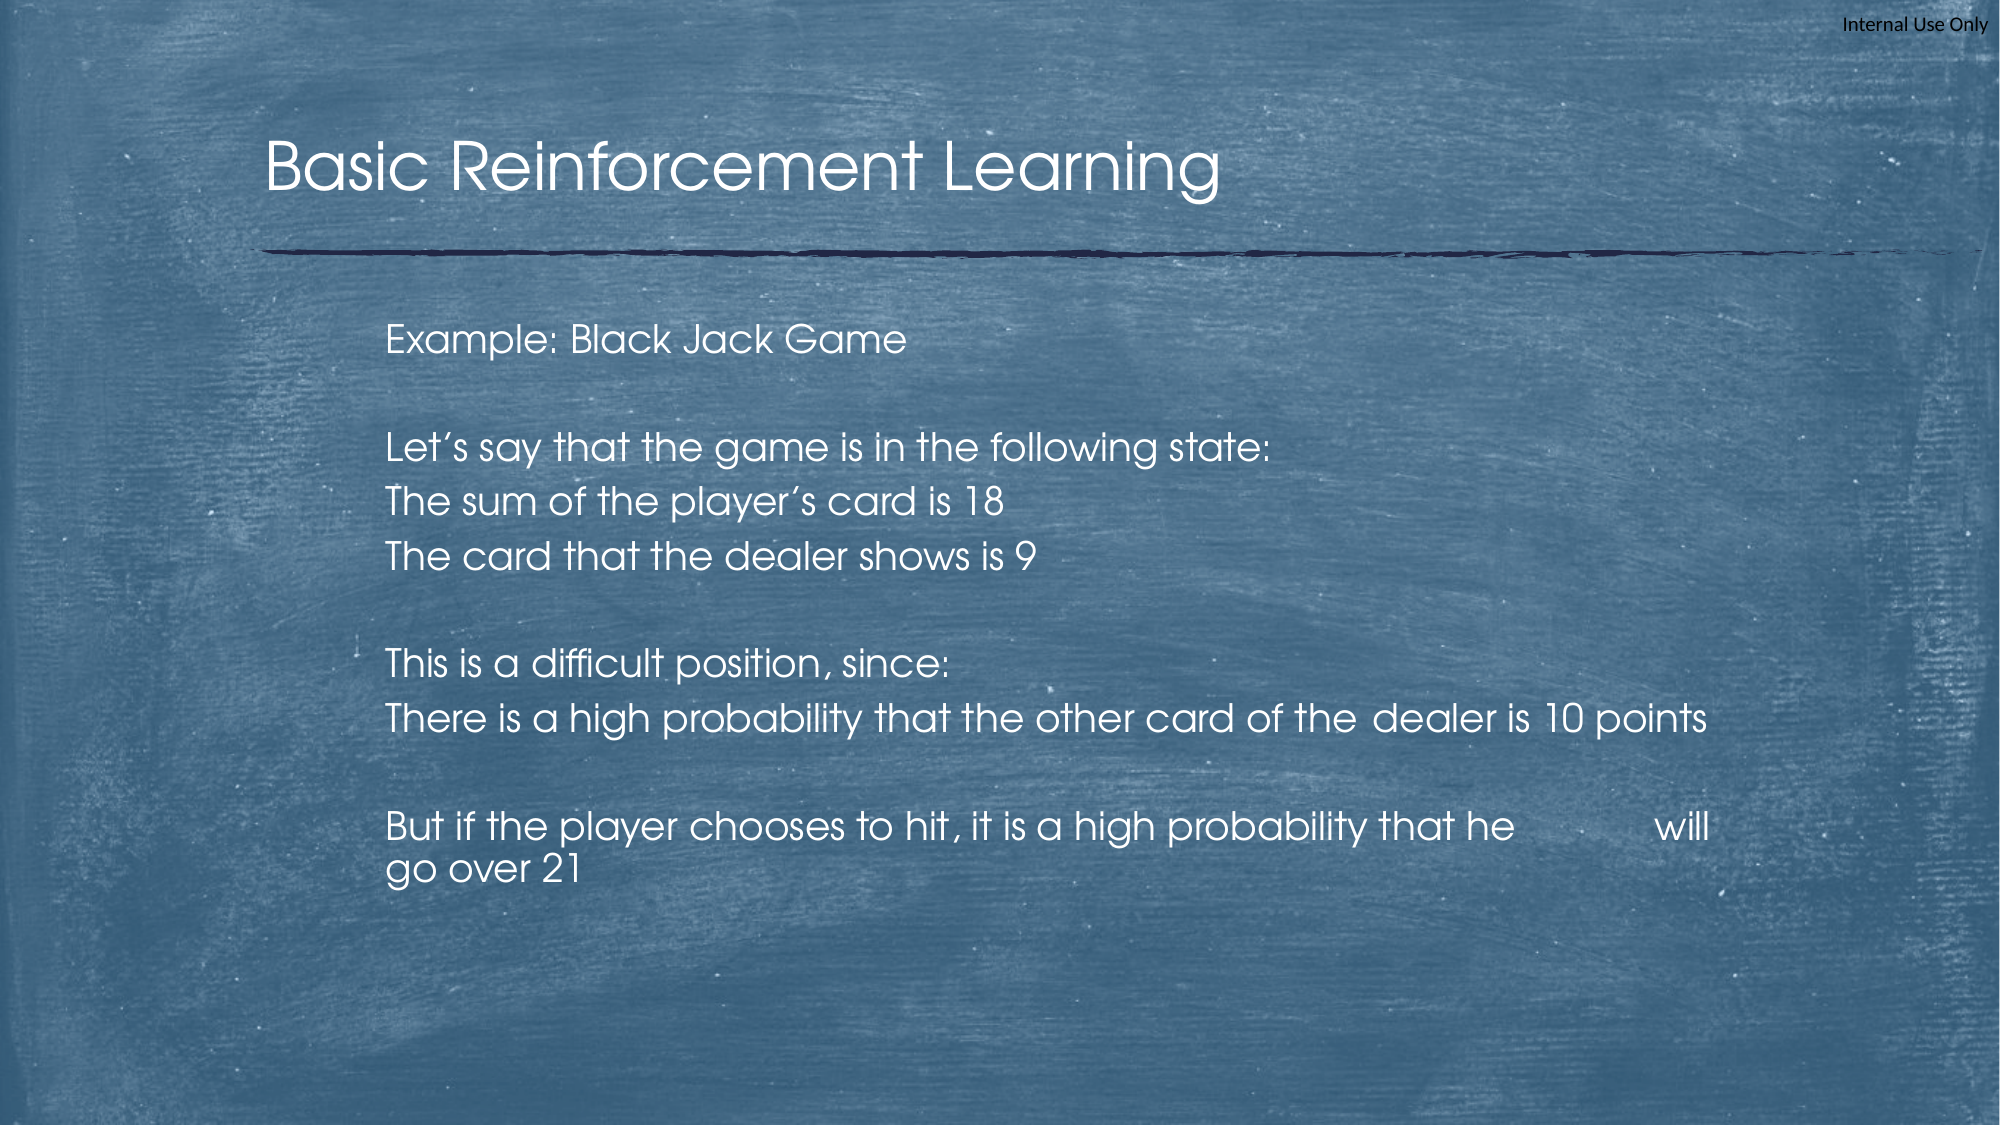

# Basic Reinforcement Learning
Example: Black Jack Game

	Let’s say that the game is in the following state:
		The sum of the player’s card is 18
		The card that the dealer shows is 9

	This is a difficult position, since:
		There is a high probability that the other card of the 			dealer is 10 points

		But if the player chooses to hit, it is a high probability that he 		will go over 21